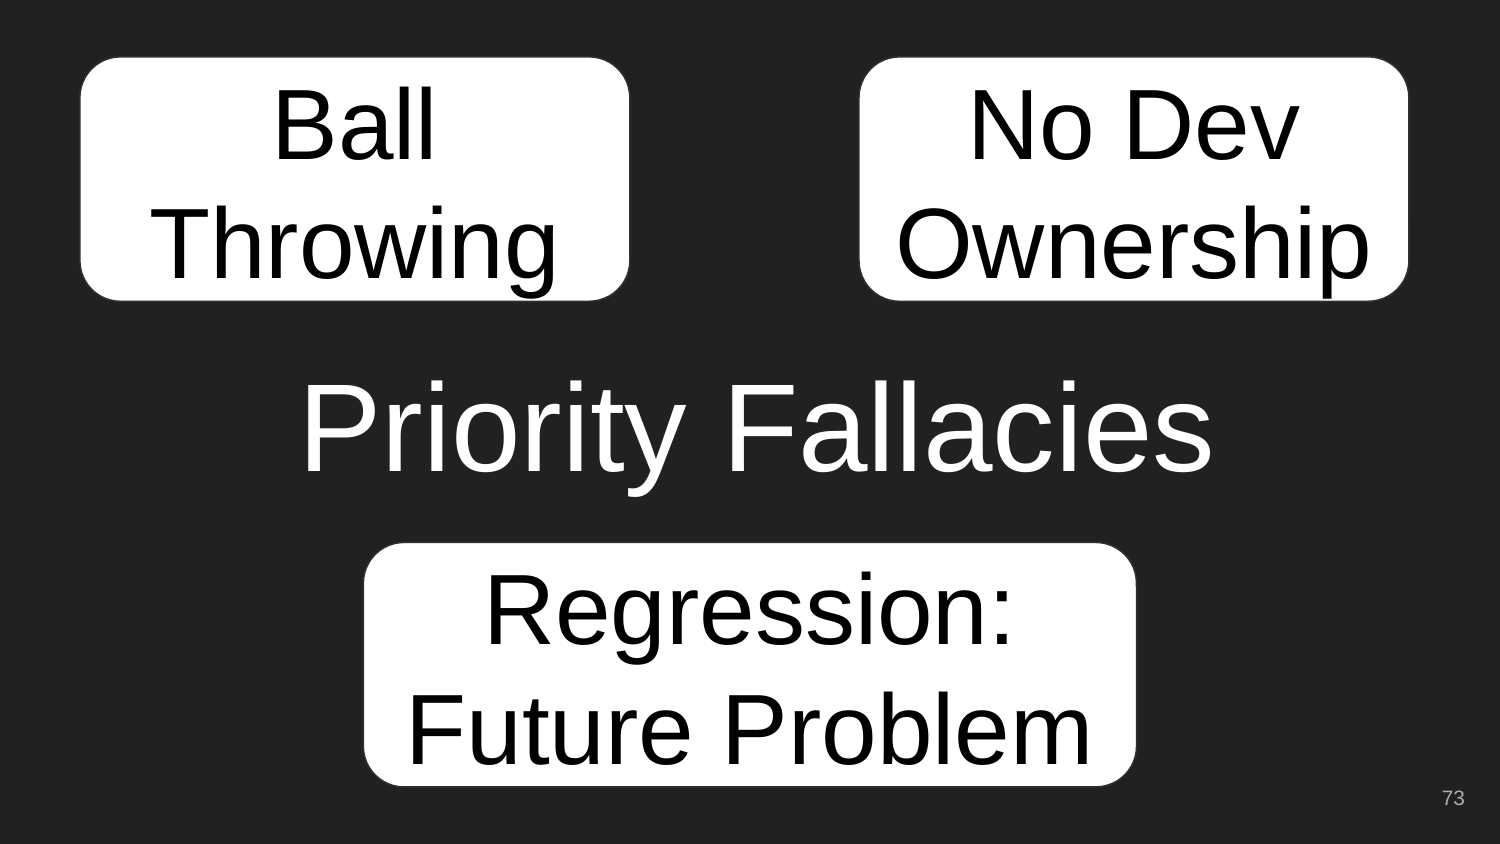

Ball Throwing
No Dev Ownership
# Priority Fallacies
Regression:
Future Problem
73